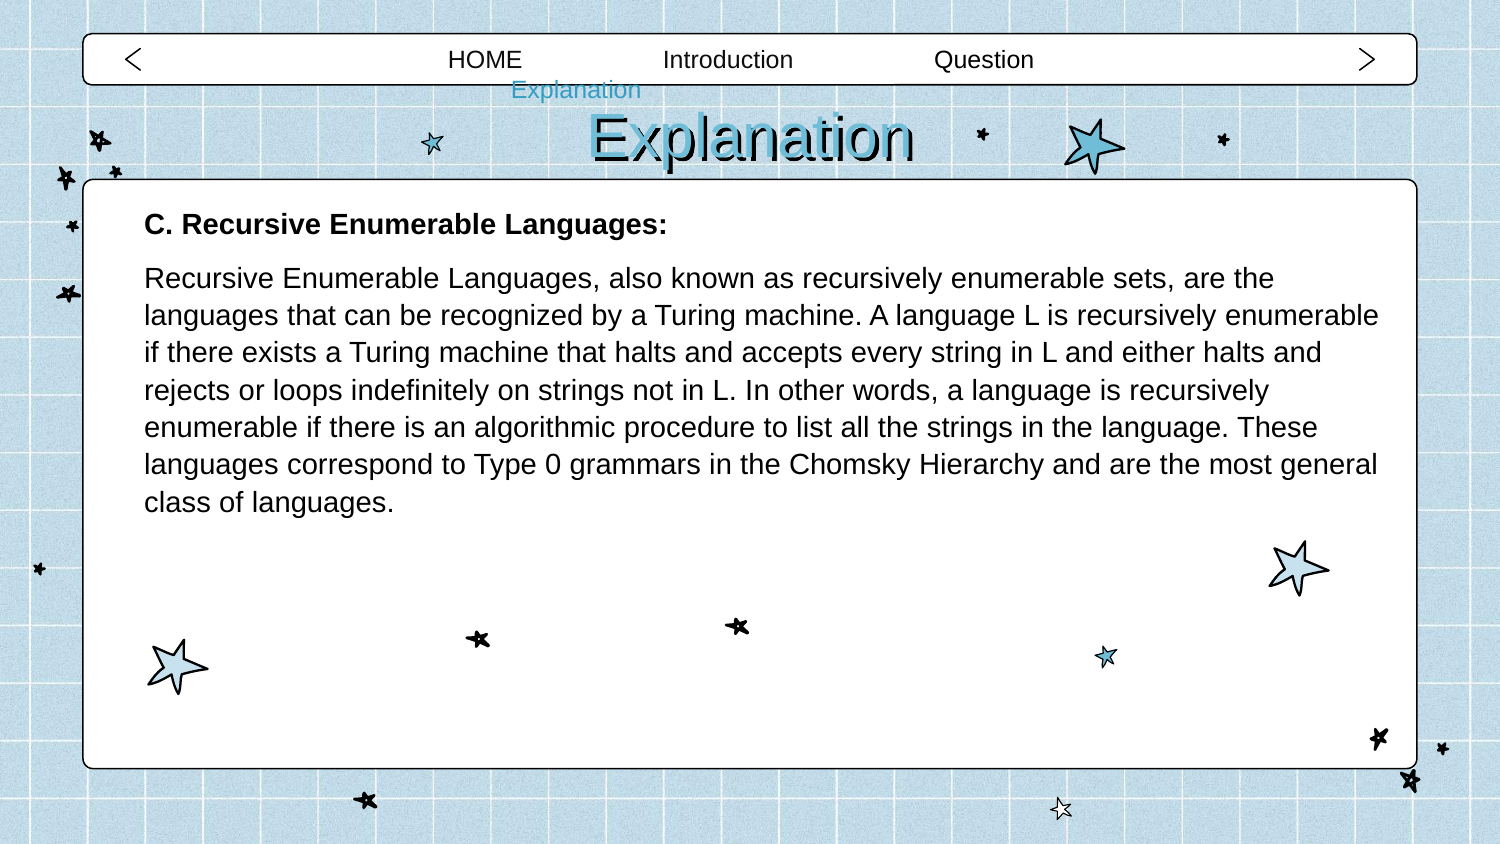

HOME                    Introduction                    Question                    Explanation

# Explanation

C. Recursive Enumerable Languages:
Recursive Enumerable Languages, also known as recursively enumerable sets, are the languages that can be recognized by a Turing machine. A language L is recursively enumerable if there exists a Turing machine that halts and accepts every string in L and either halts and rejects or loops indefinitely on strings not in L. In other words, a language is recursively enumerable if there is an algorithmic procedure to list all the strings in the language. These languages correspond to Type 0 grammars in the Chomsky Hierarchy and are the most general class of languages.